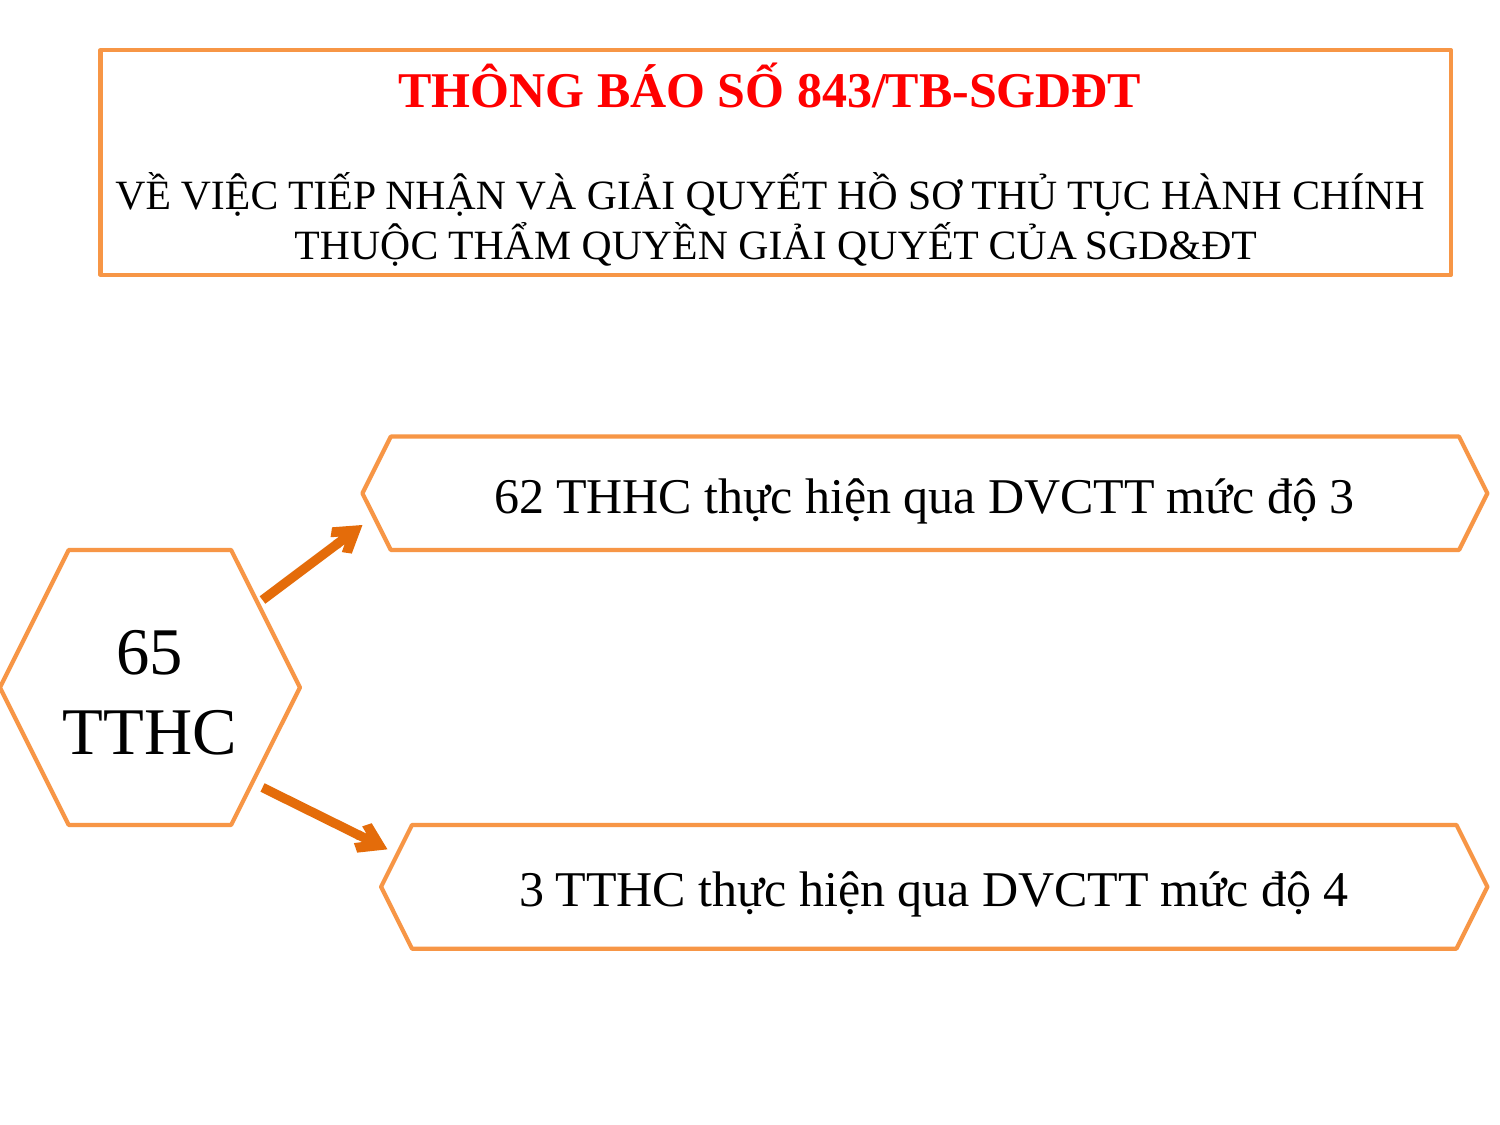

THÔNG BÁO SỐ 843/TB-SGDĐT

VỀ VIỆC TIẾP NHẬN VÀ GIẢI QUYẾT HỒ SƠ THỦ TỤC HÀNH CHÍNH
THUỘC THẨM QUYỀN GIẢI QUYẾT CỦA SGD&ĐT
62 THHC thực hiện qua DVCTT mức độ 3
65 TTHC
3 TTHC thực hiện qua DVCTT mức độ 4